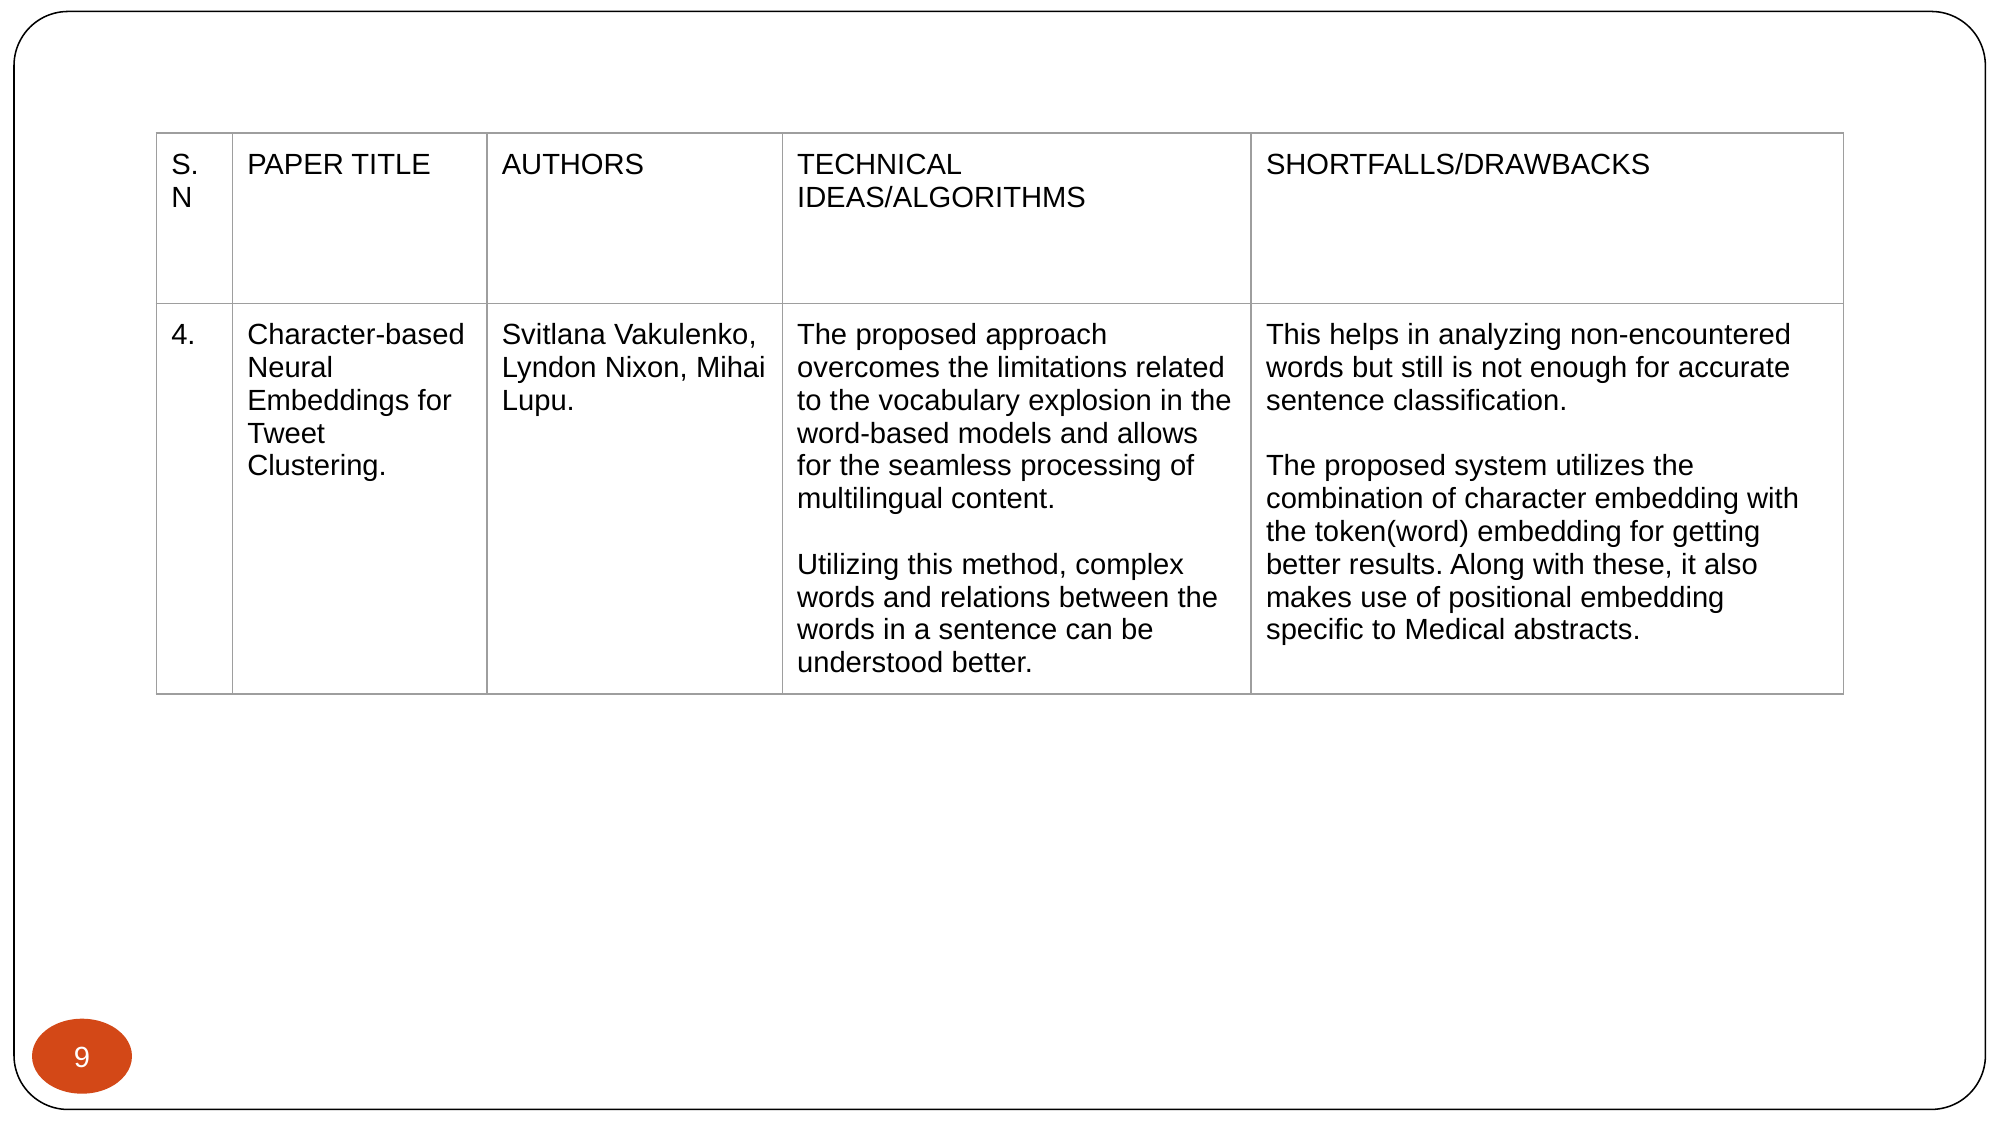

| S.N | PAPER TITLE | AUTHORS | TECHNICAL IDEAS/ALGORITHMS | SHORTFALLS/DRAWBACKS |
| --- | --- | --- | --- | --- |
| 4. | Character-based Neural Embeddings for Tweet Clustering. | Svitlana Vakulenko, Lyndon Nixon, Mihai Lupu. | The proposed approach overcomes the limitations related to the vocabulary explosion in the word-based models and allows for the seamless processing of multilingual content. Utilizing this method, complex words and relations between the words in a sentence can be understood better. | This helps in analyzing non-encountered words but still is not enough for accurate sentence classification. The proposed system utilizes the combination of character embedding with the token(word) embedding for getting better results. Along with these, it also makes use of positional embedding specific to Medical abstracts. |
9